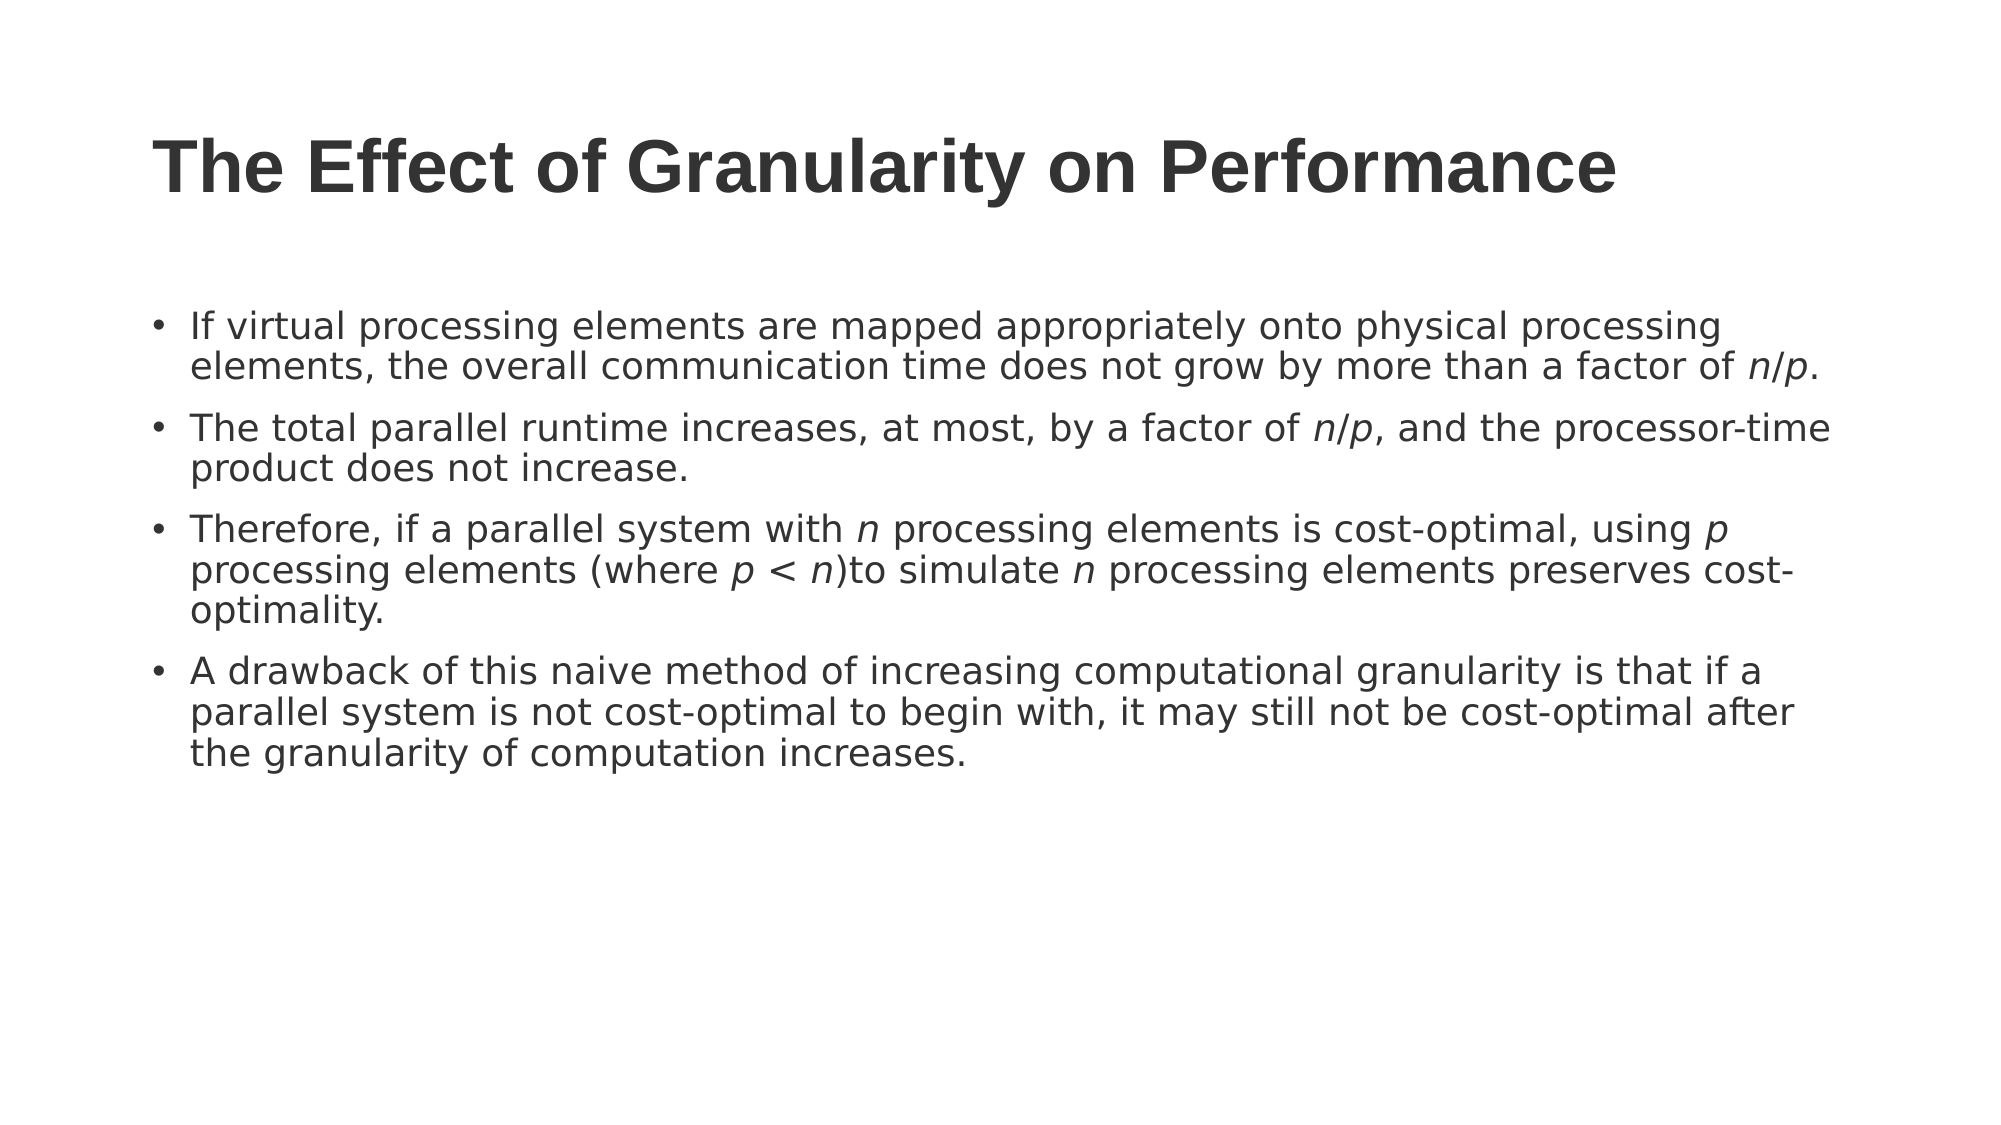

# The Effect of Granularity on Performance
If virtual processing elements are mapped appropriately onto physical processing elements, the overall communication time does not grow by more than a factor of n/p.
The total parallel runtime increases, at most, by a factor of n/p, and the processor-time product does not increase.
Therefore, if a parallel system with n processing elements is cost-optimal, using p processing elements (where p < n)to simulate n processing elements preserves cost-optimality.
A drawback of this naive method of increasing computational granularity is that if a parallel system is not cost-optimal to begin with, it may still not be cost-optimal after the granularity of computation increases.